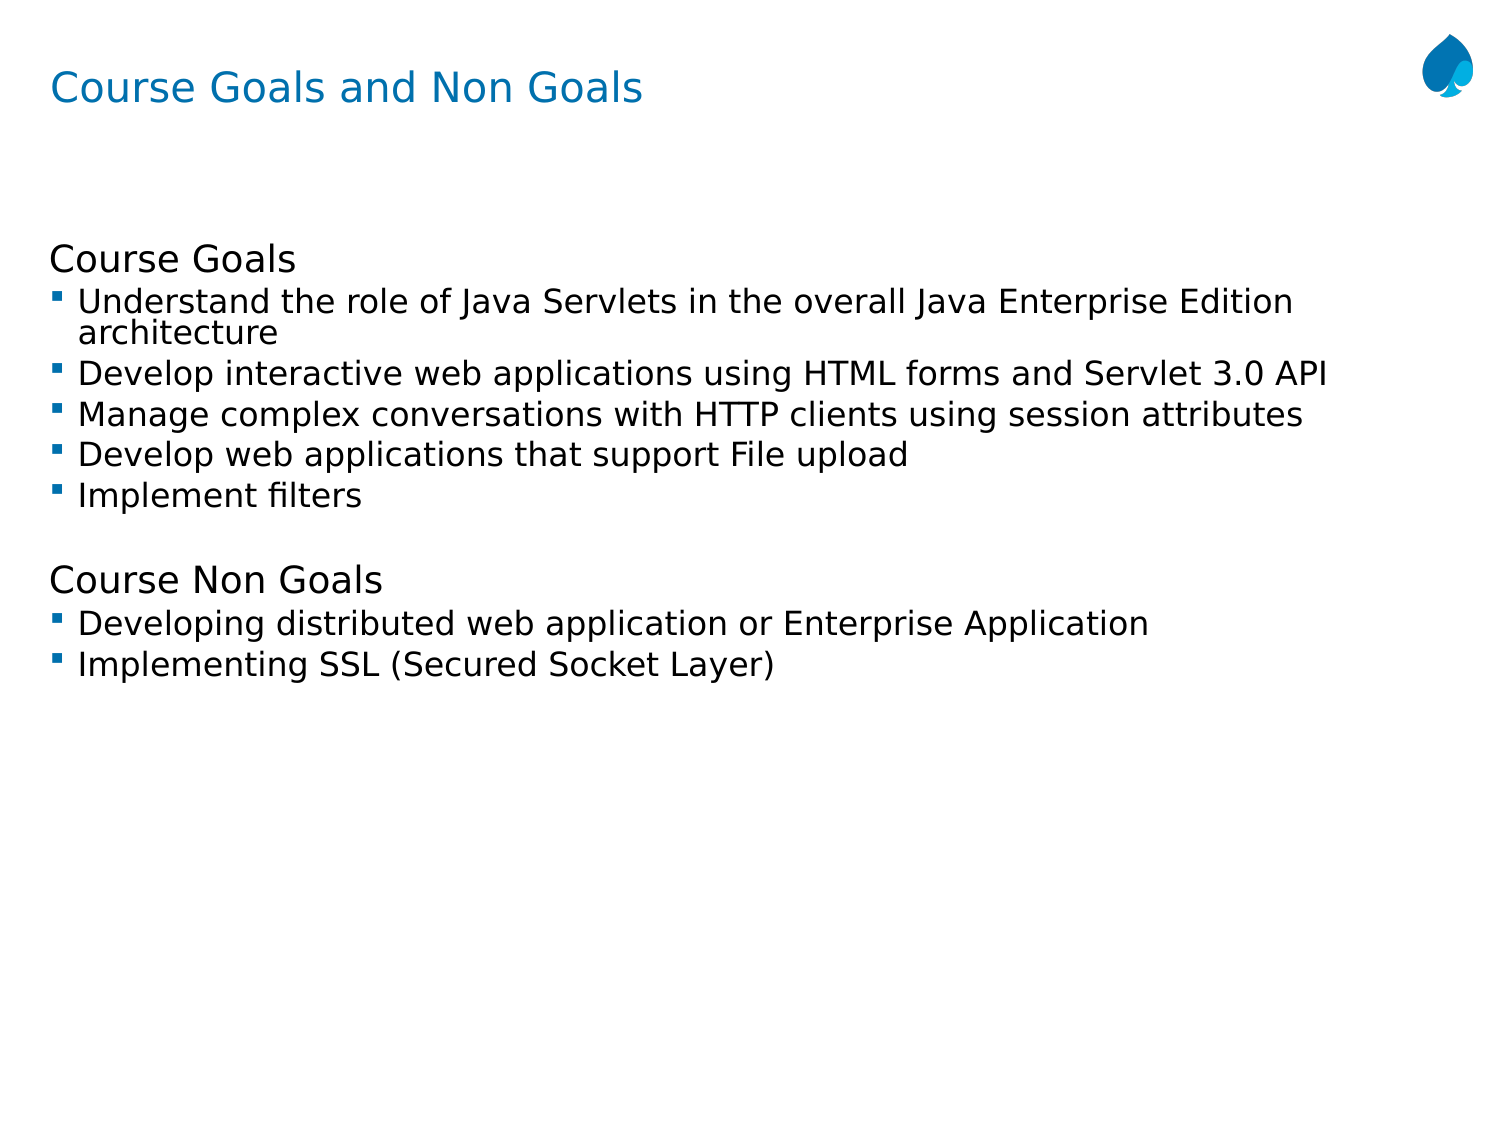

# Course Goals and Non Goals
Course Goals
Understand the role of Java Servlets in the overall Java Enterprise Edition architecture
Develop interactive web applications using HTML forms and Servlet 3.0 API
Manage complex conversations with HTTP clients using session attributes
Develop web applications that support File upload
Implement filters

Course Non Goals
Developing distributed web application or Enterprise Application
Implementing SSL (Secured Socket Layer)